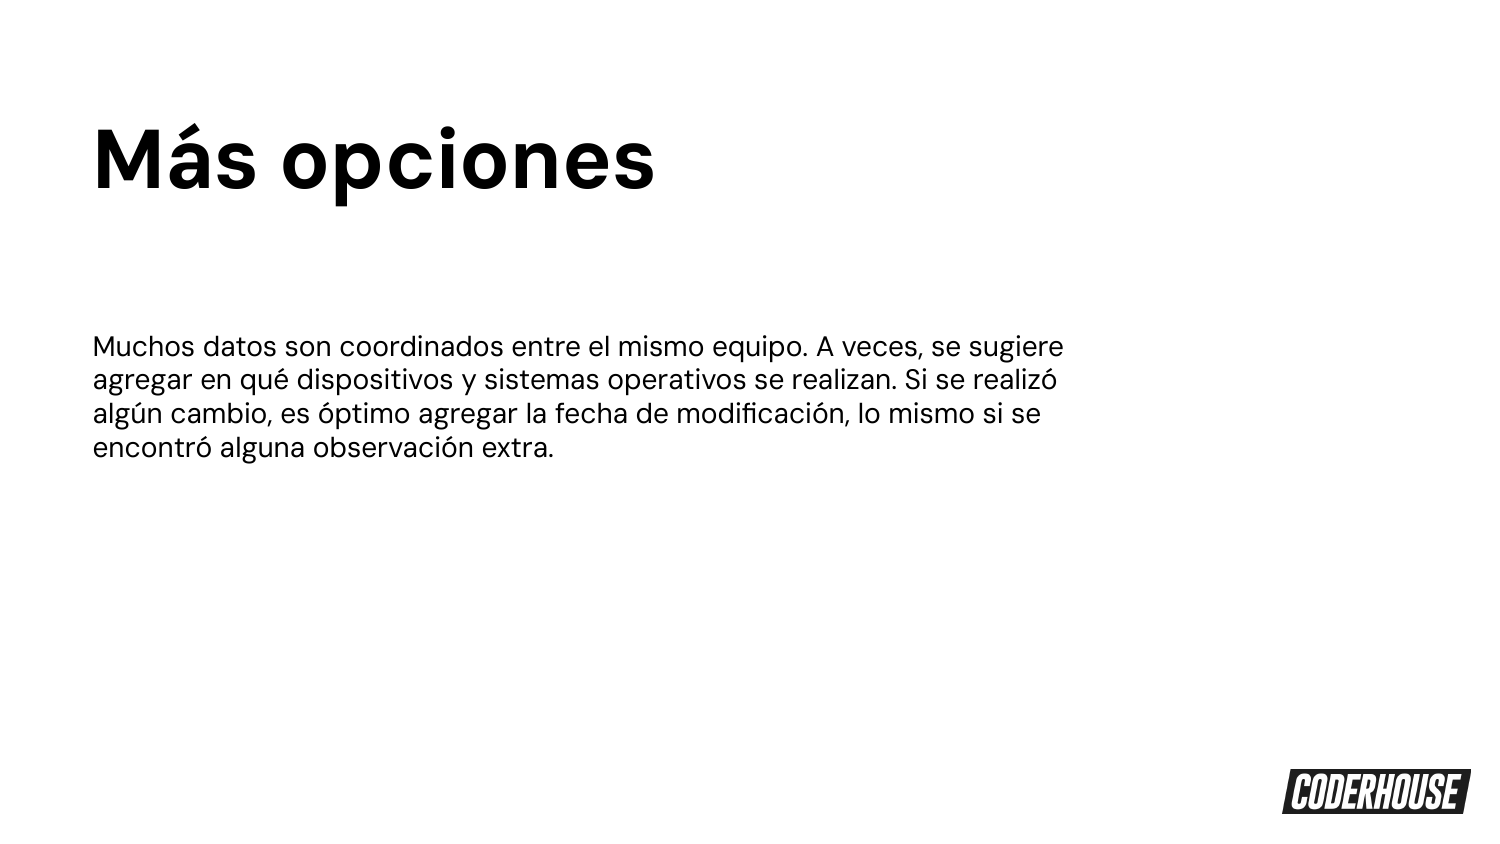

Más opciones
Muchos datos son coordinados entre el mismo equipo. A veces, se sugiere agregar en qué dispositivos y sistemas operativos se realizan. Si se realizó algún cambio, es óptimo agregar la fecha de modificación, lo mismo si se encontró alguna observación extra.